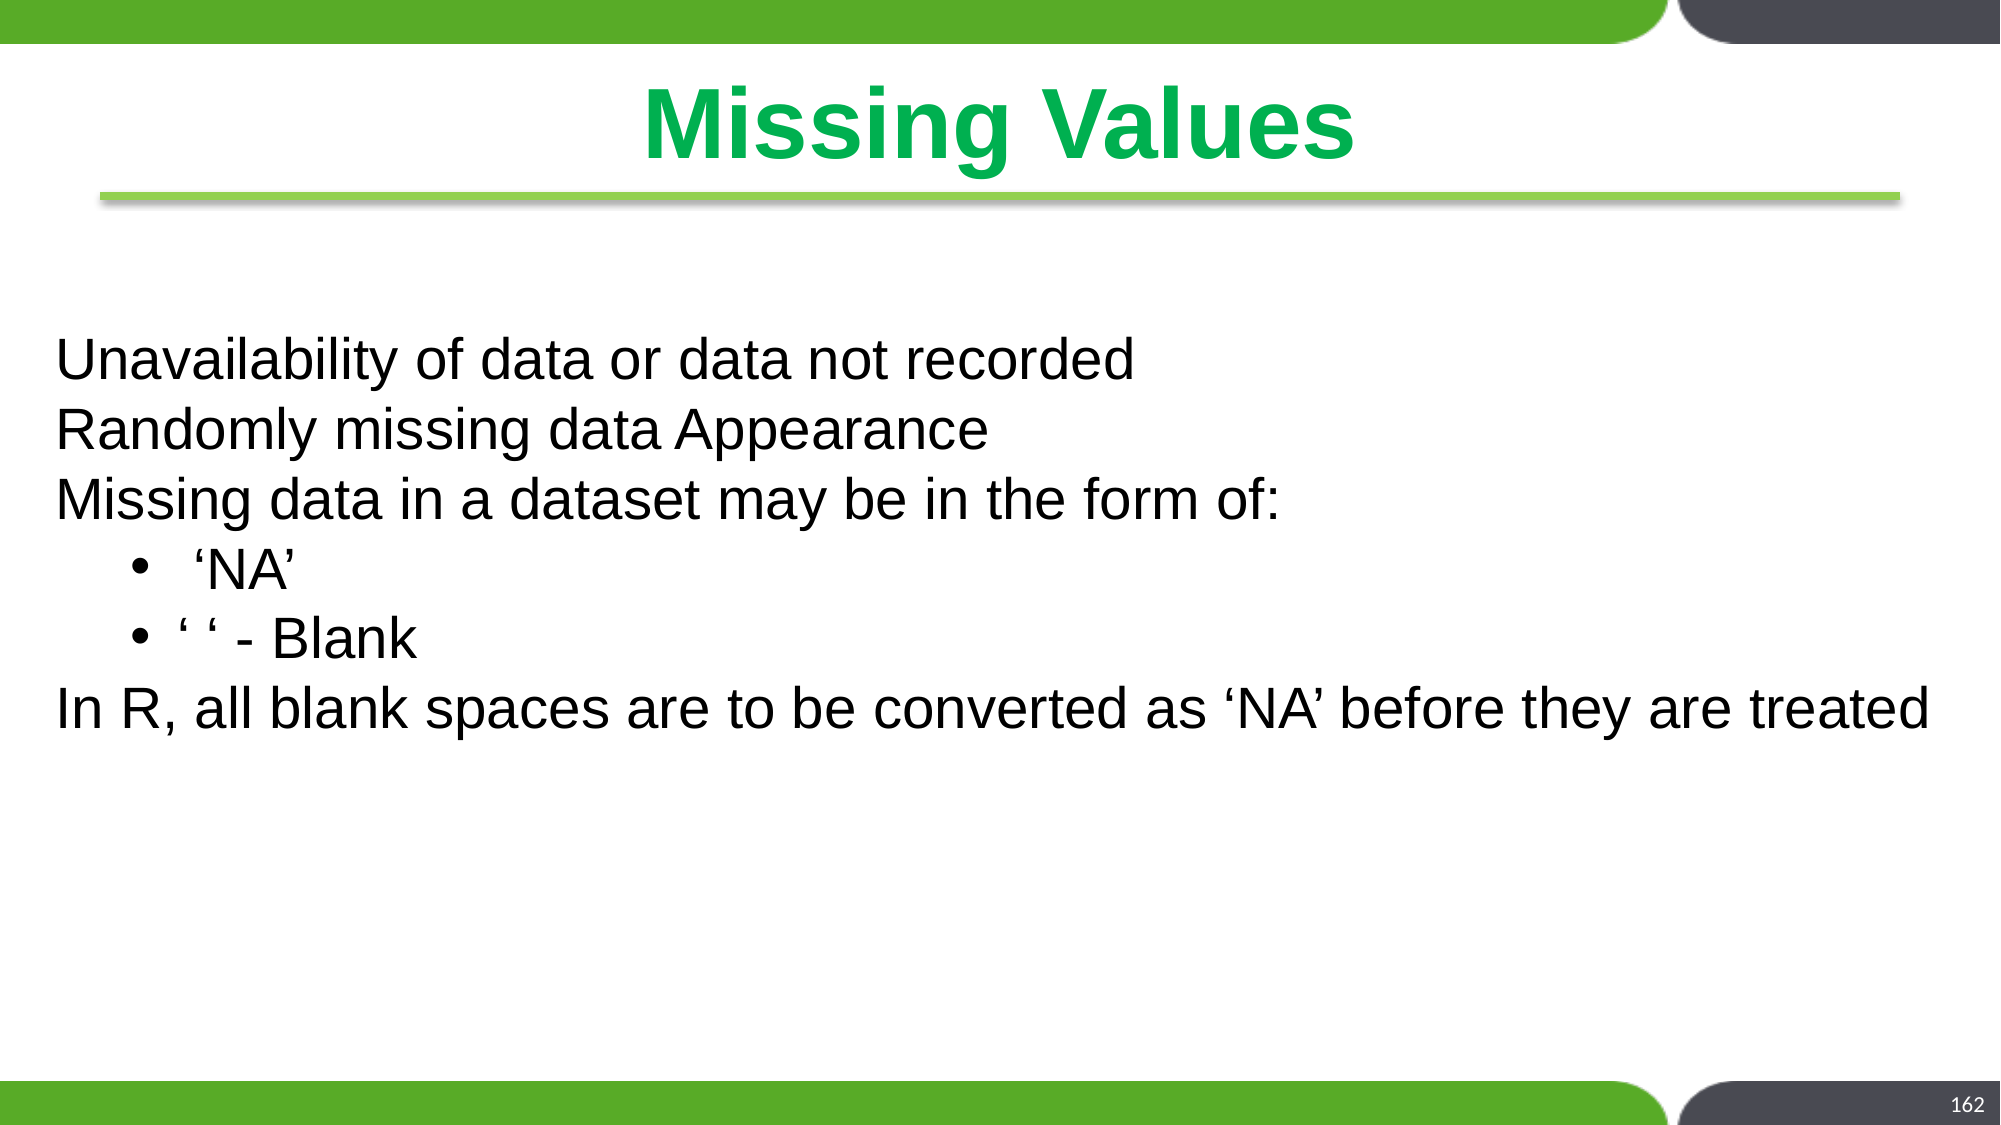

# Missing Values
Unavailability of data or data not recorded
Randomly missing data Appearance
Missing data in a dataset may be in the form of:
 ‘NA’
‘ ‘ - Blank
In R, all blank spaces are to be converted as ‘NA’ before they are treated

162